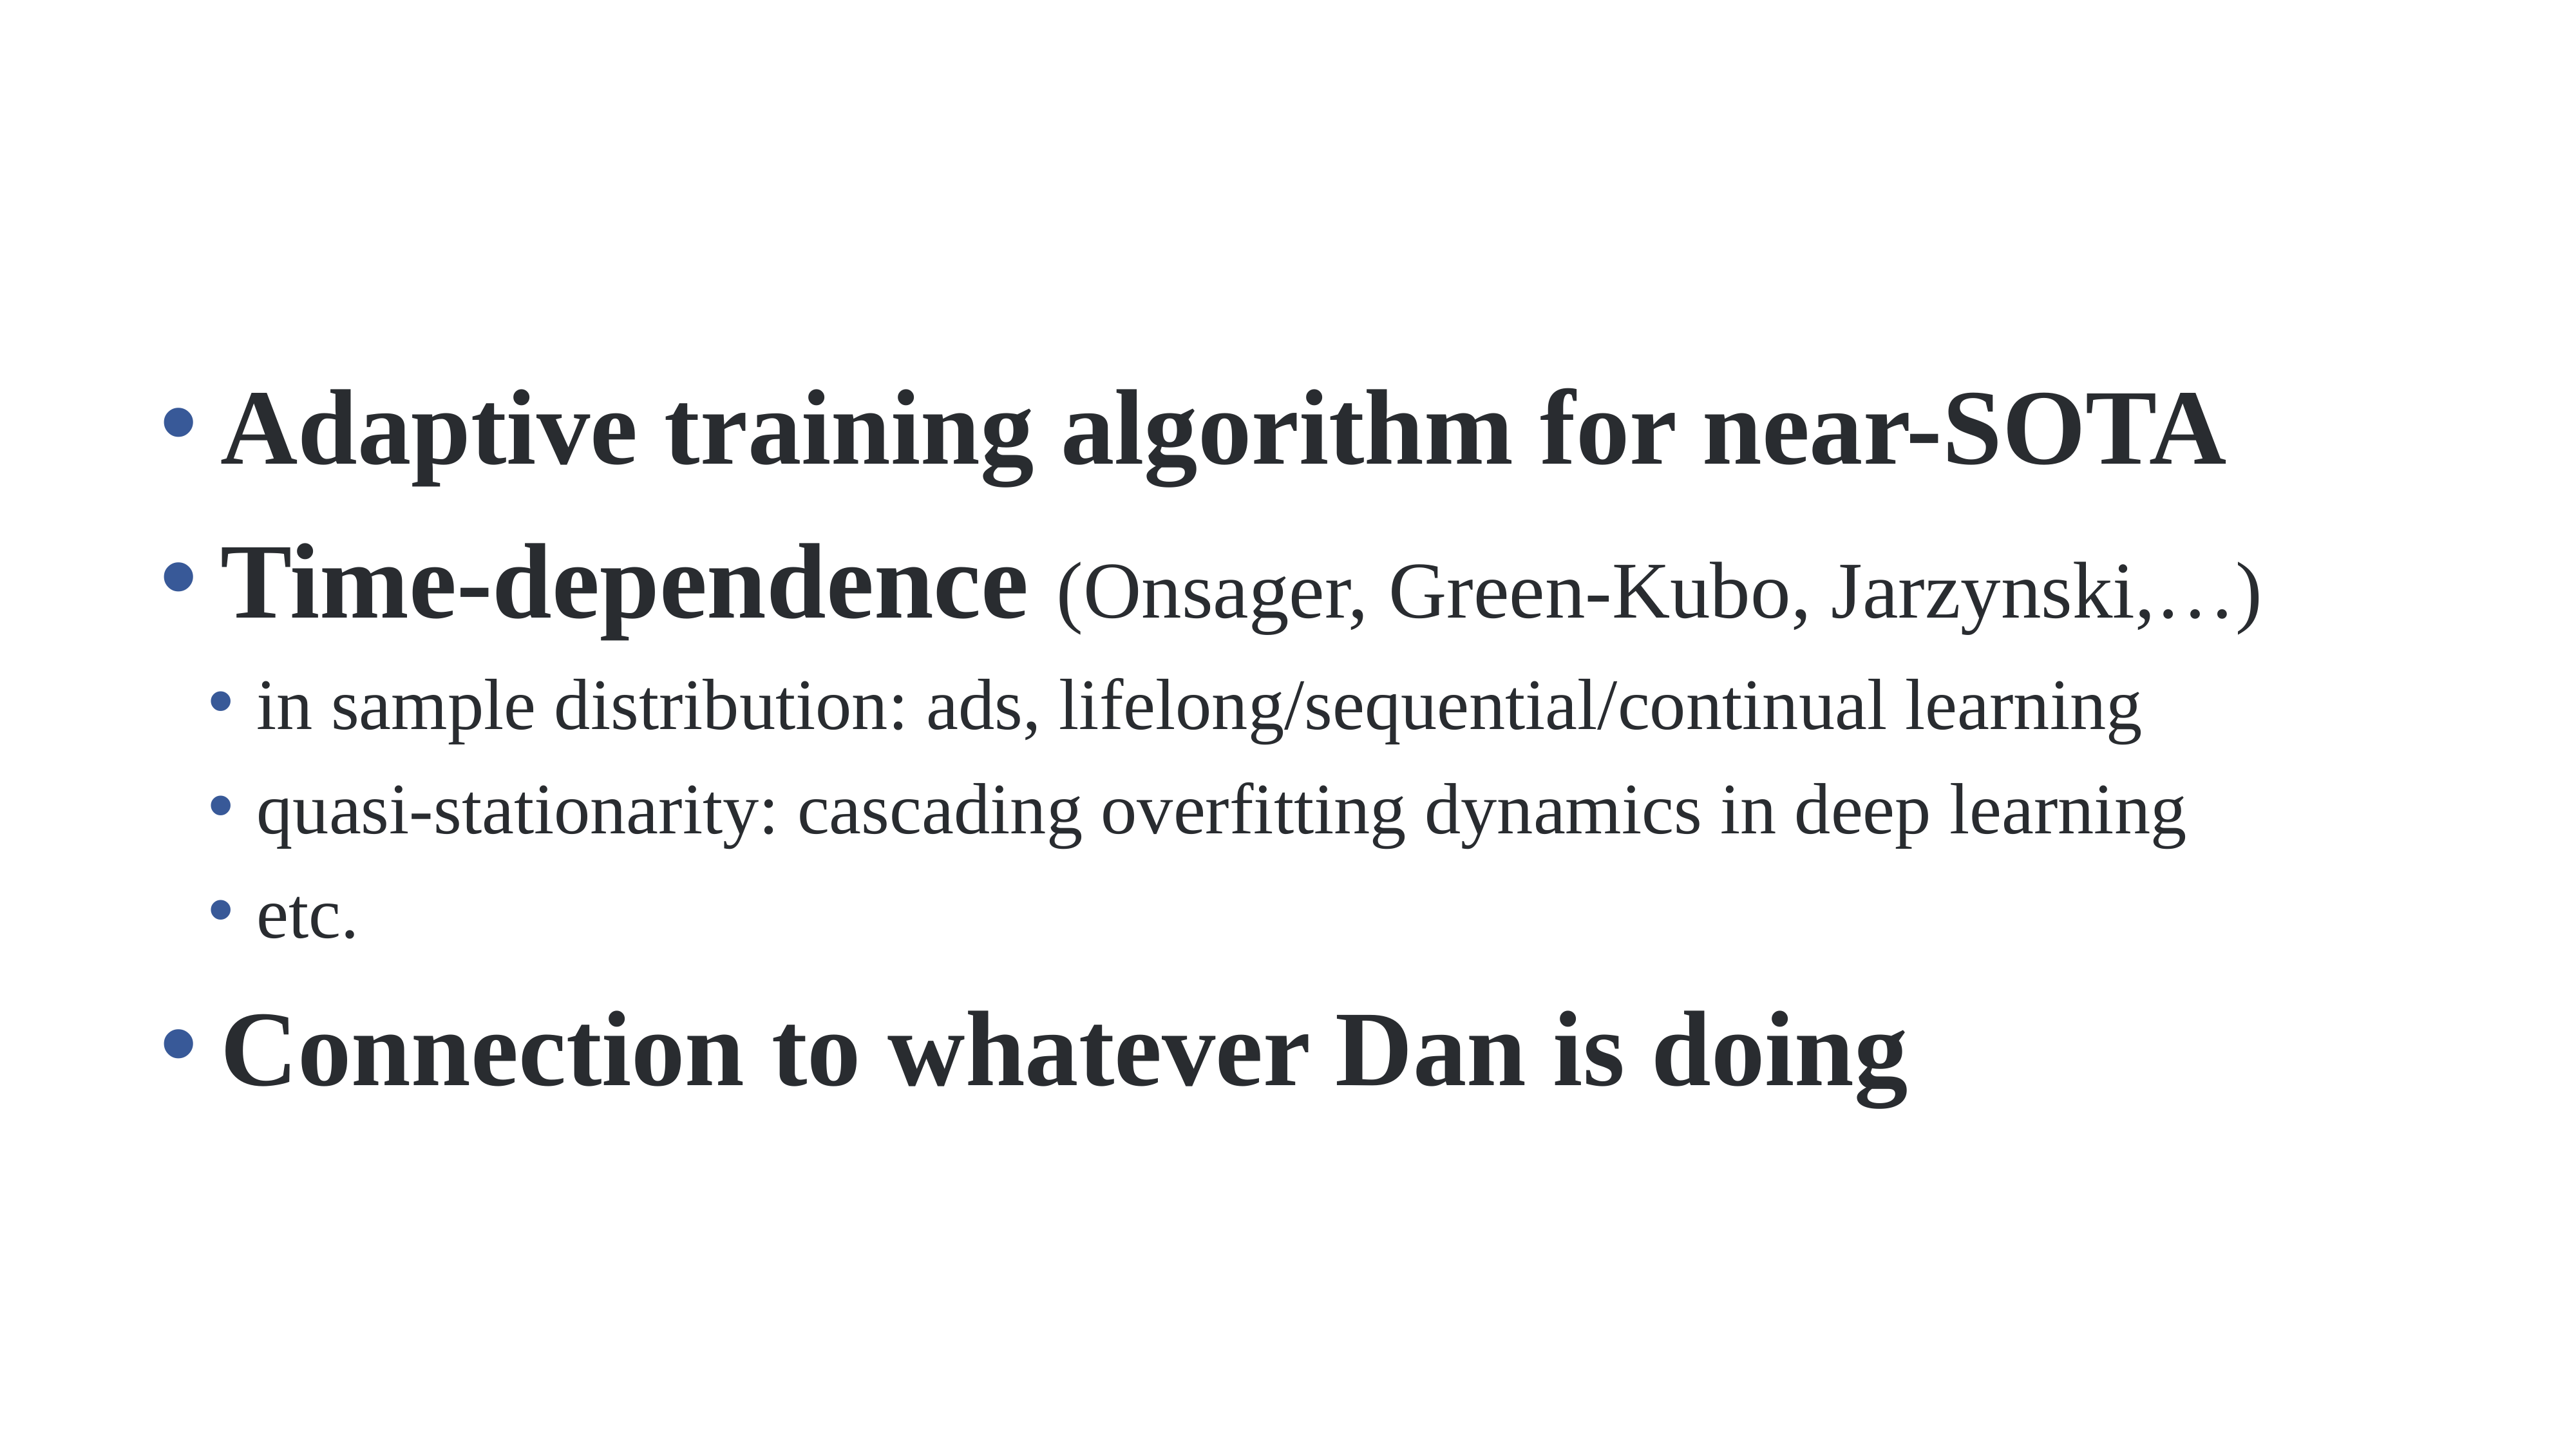

Adaptive training algorithm for near-SOTA
Time-dependence (Onsager, Green-Kubo, Jarzynski,…)
in sample distribution: ads, lifelong/sequential/continual learning
quasi-stationarity: cascading overfitting dynamics in deep learning
etc.
Connection to whatever Dan is doing